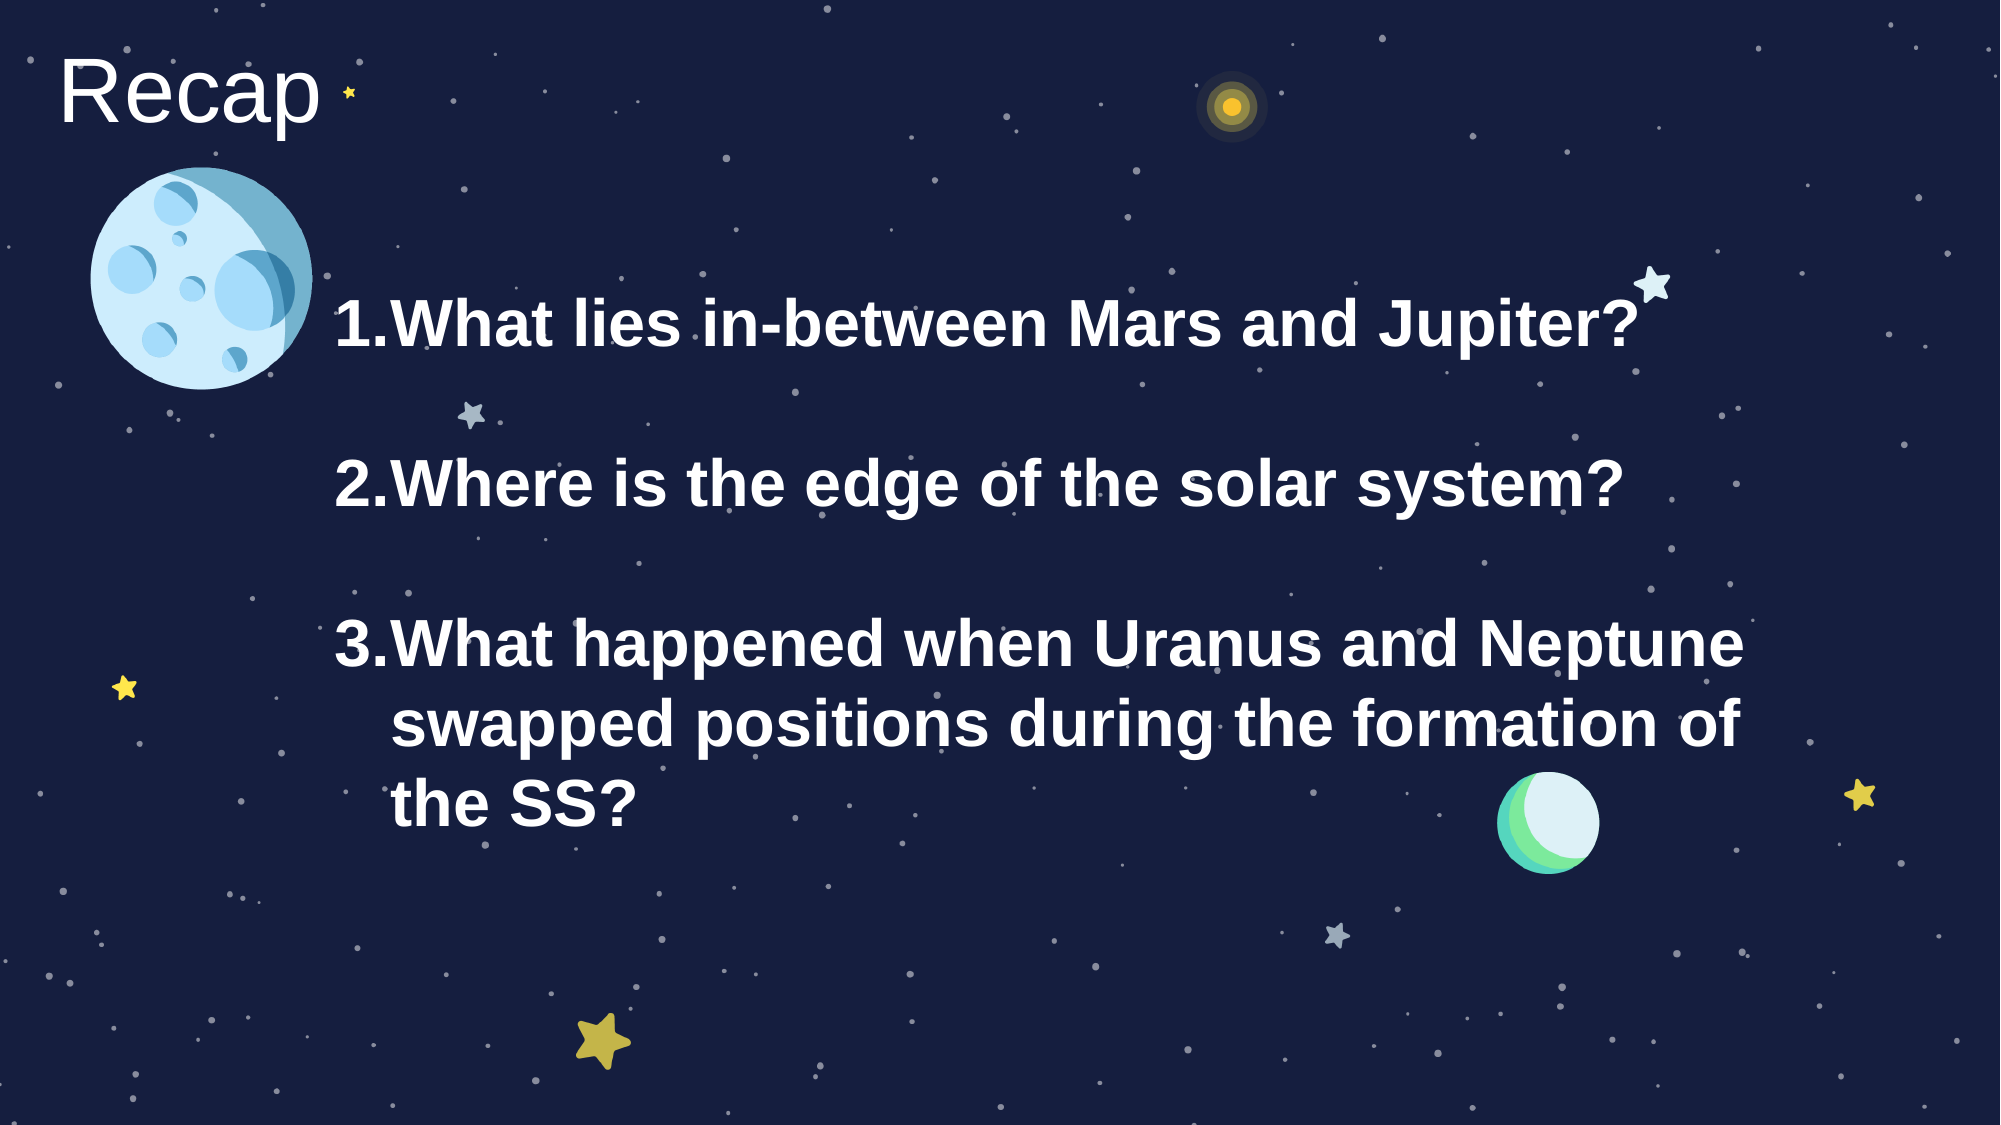

Recap
What lies in-between Mars and Jupiter?

Where is the edge of the solar system?

What happened when Uranus and Neptune swapped positions during the formation of the SS?